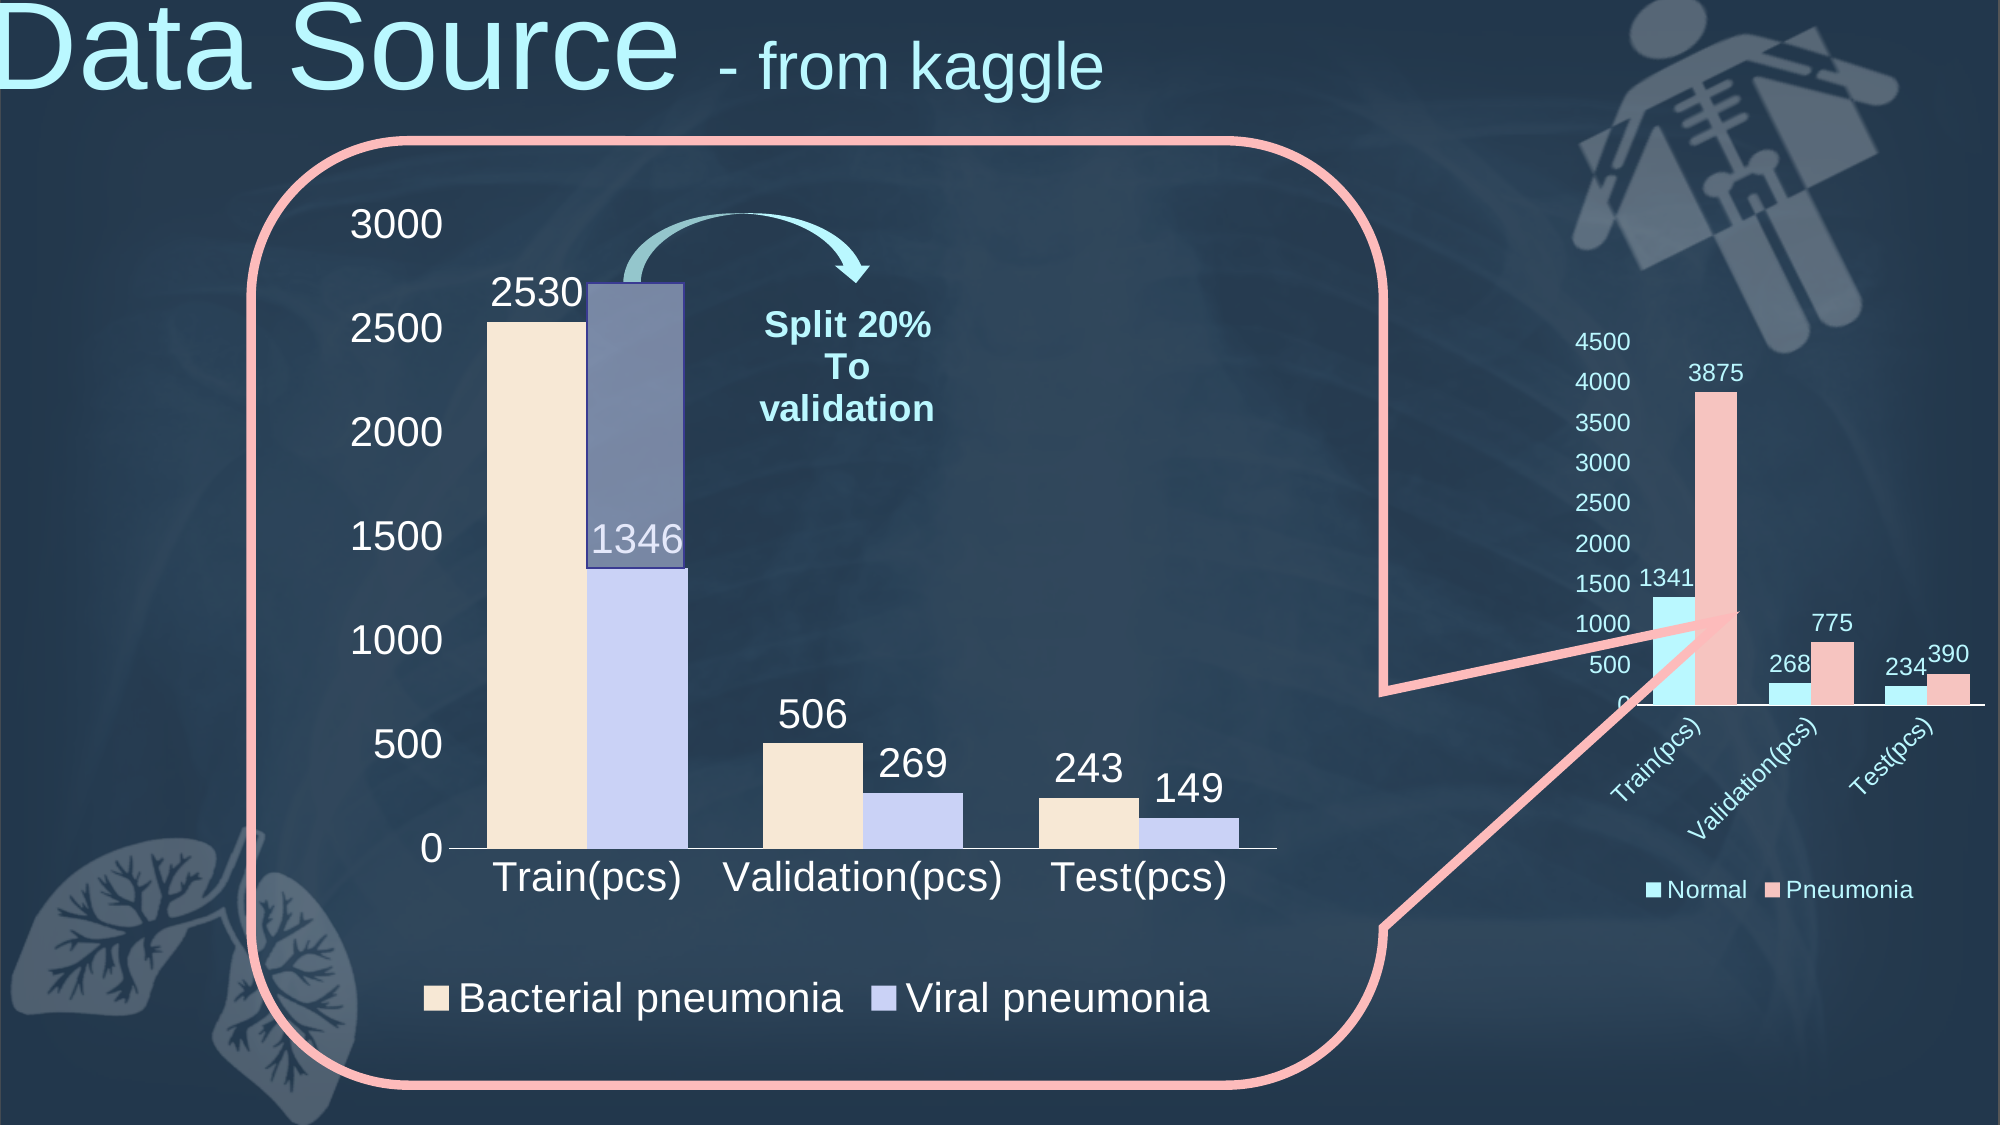

Data Source - from kaggle

### Chart

| Category | Bacterial pneumonia | Viral pneumonia |
|---|---|---|
| Train(pcs) | 2530.0 | 1346.0 |
| Validation(pcs) | 506.0 | 269.0 |
| Test(pcs) | 243.0 | 149.0 |

### Chart

| Category | Normal | Pneumonia |
|---|---|---|
| Train(pcs) | 1341.0 | 3875.0 |
| Validation(pcs) | 268.0 | 775.0 |
| Test(pcs) | 234.0 | 390.0 |